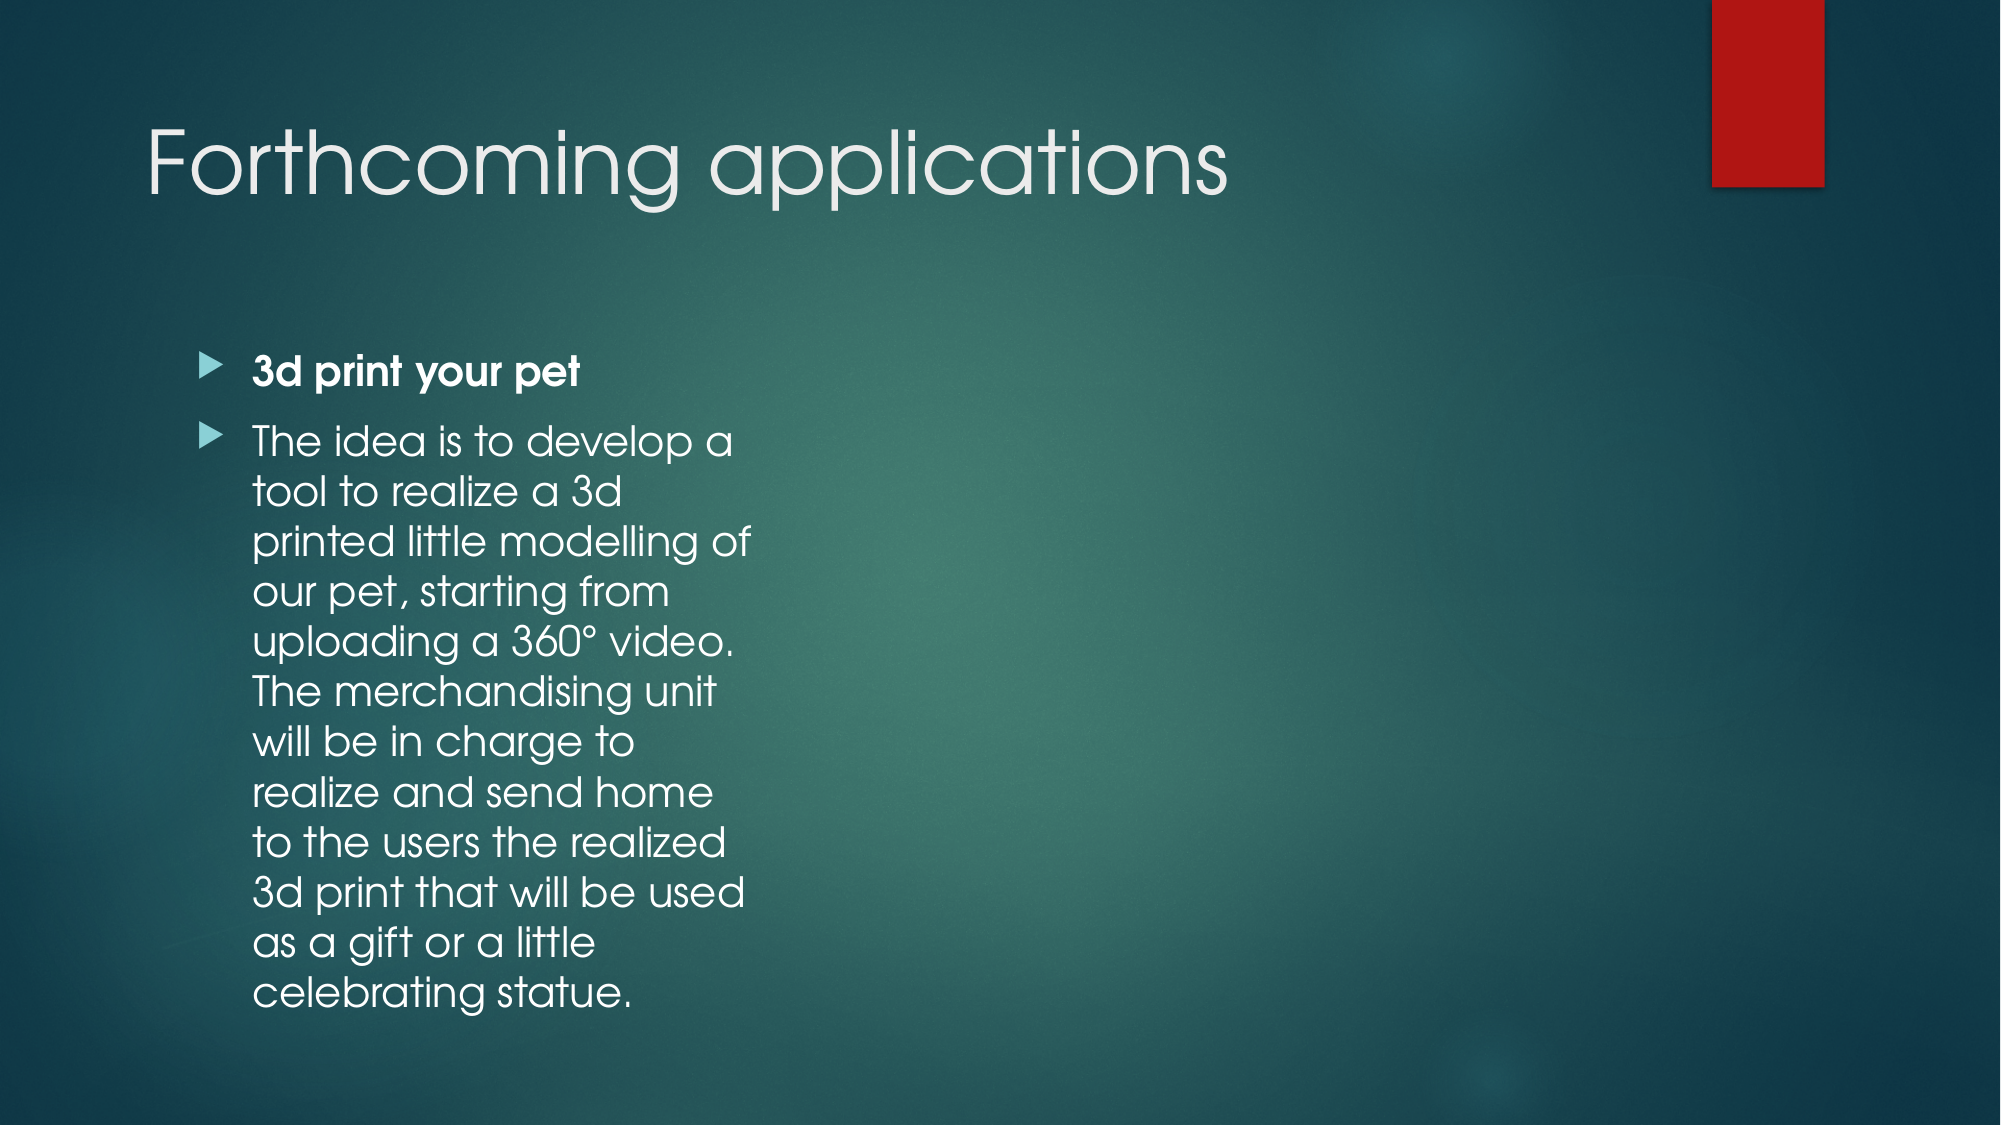

Forthcoming applications
3d print your pet
The idea is to develop a tool to realize a 3d printed little modelling of our pet, starting from uploading a 360° video. The merchandising unit will be in charge to realize and send home to the users the realized 3d print that will be used as a gift or a little celebrating statue.